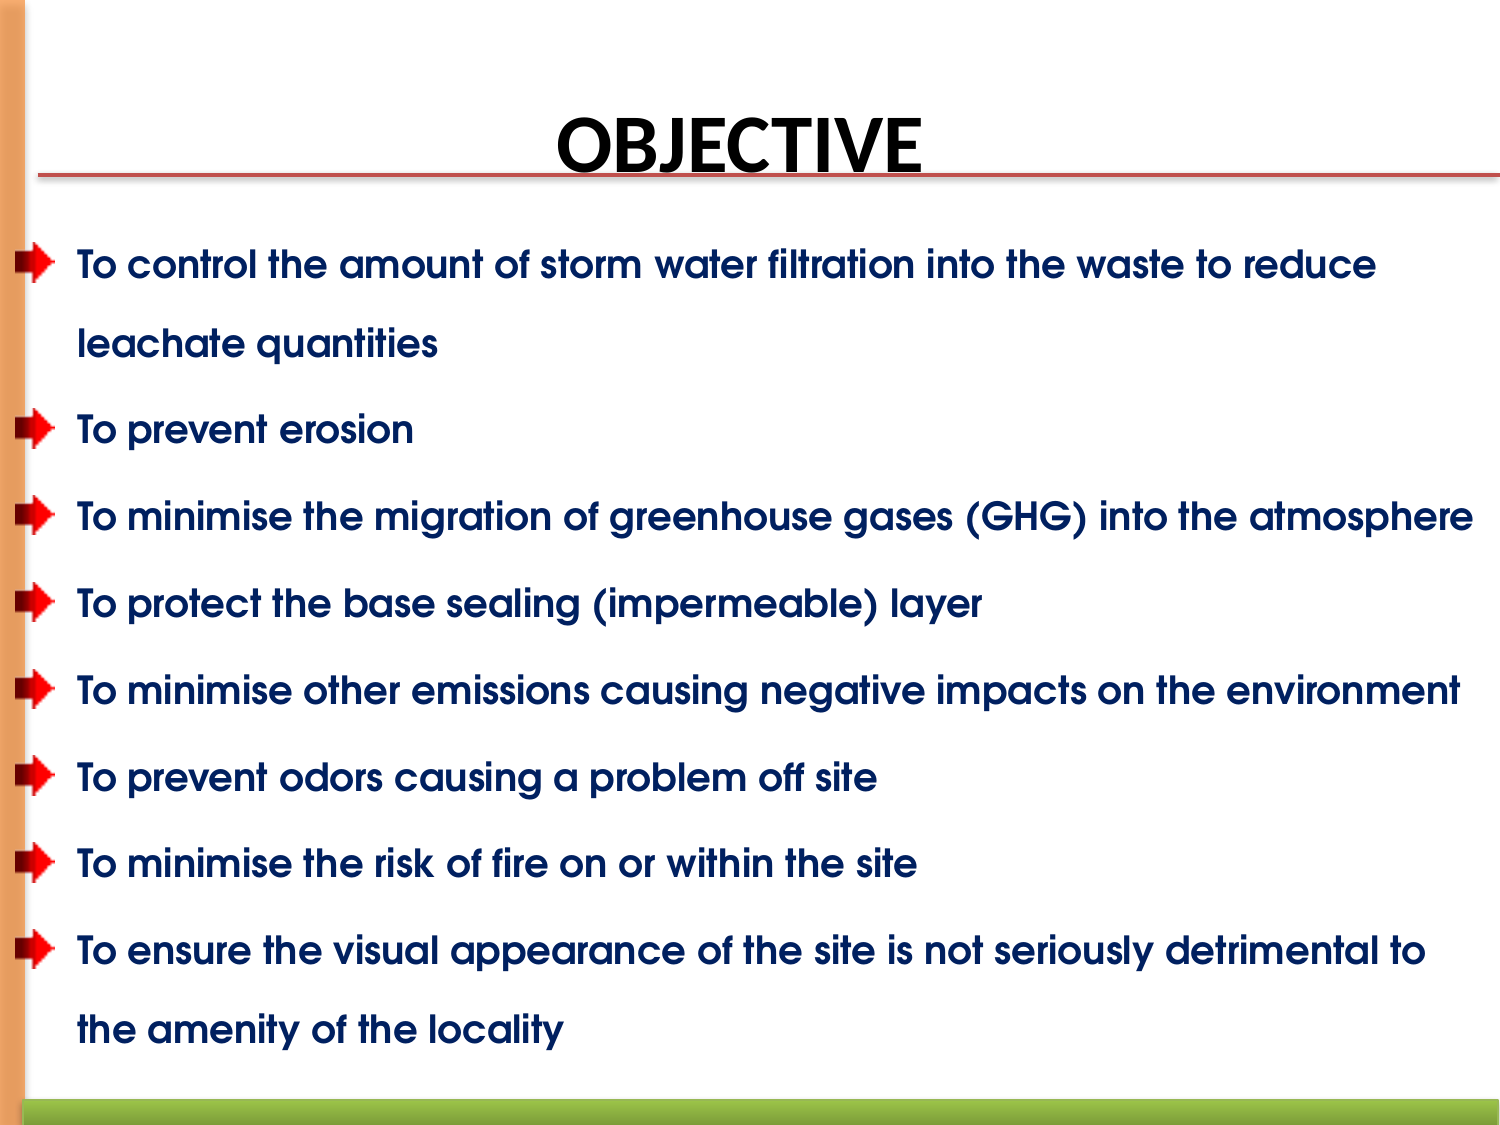

# OBJECTIVE
To control the amount of storm water filtration into the waste to reduce leachate quantities
To prevent erosion
To minimise the migration of greenhouse gases (GHG) into the atmosphere
To protect the base sealing (impermeable) layer
To minimise other emissions causing negative impacts on the environment
To prevent odors causing a problem off site
To minimise the risk of fire on or within the site
To ensure the visual appearance of the site is not seriously detrimental to the amenity of the locality